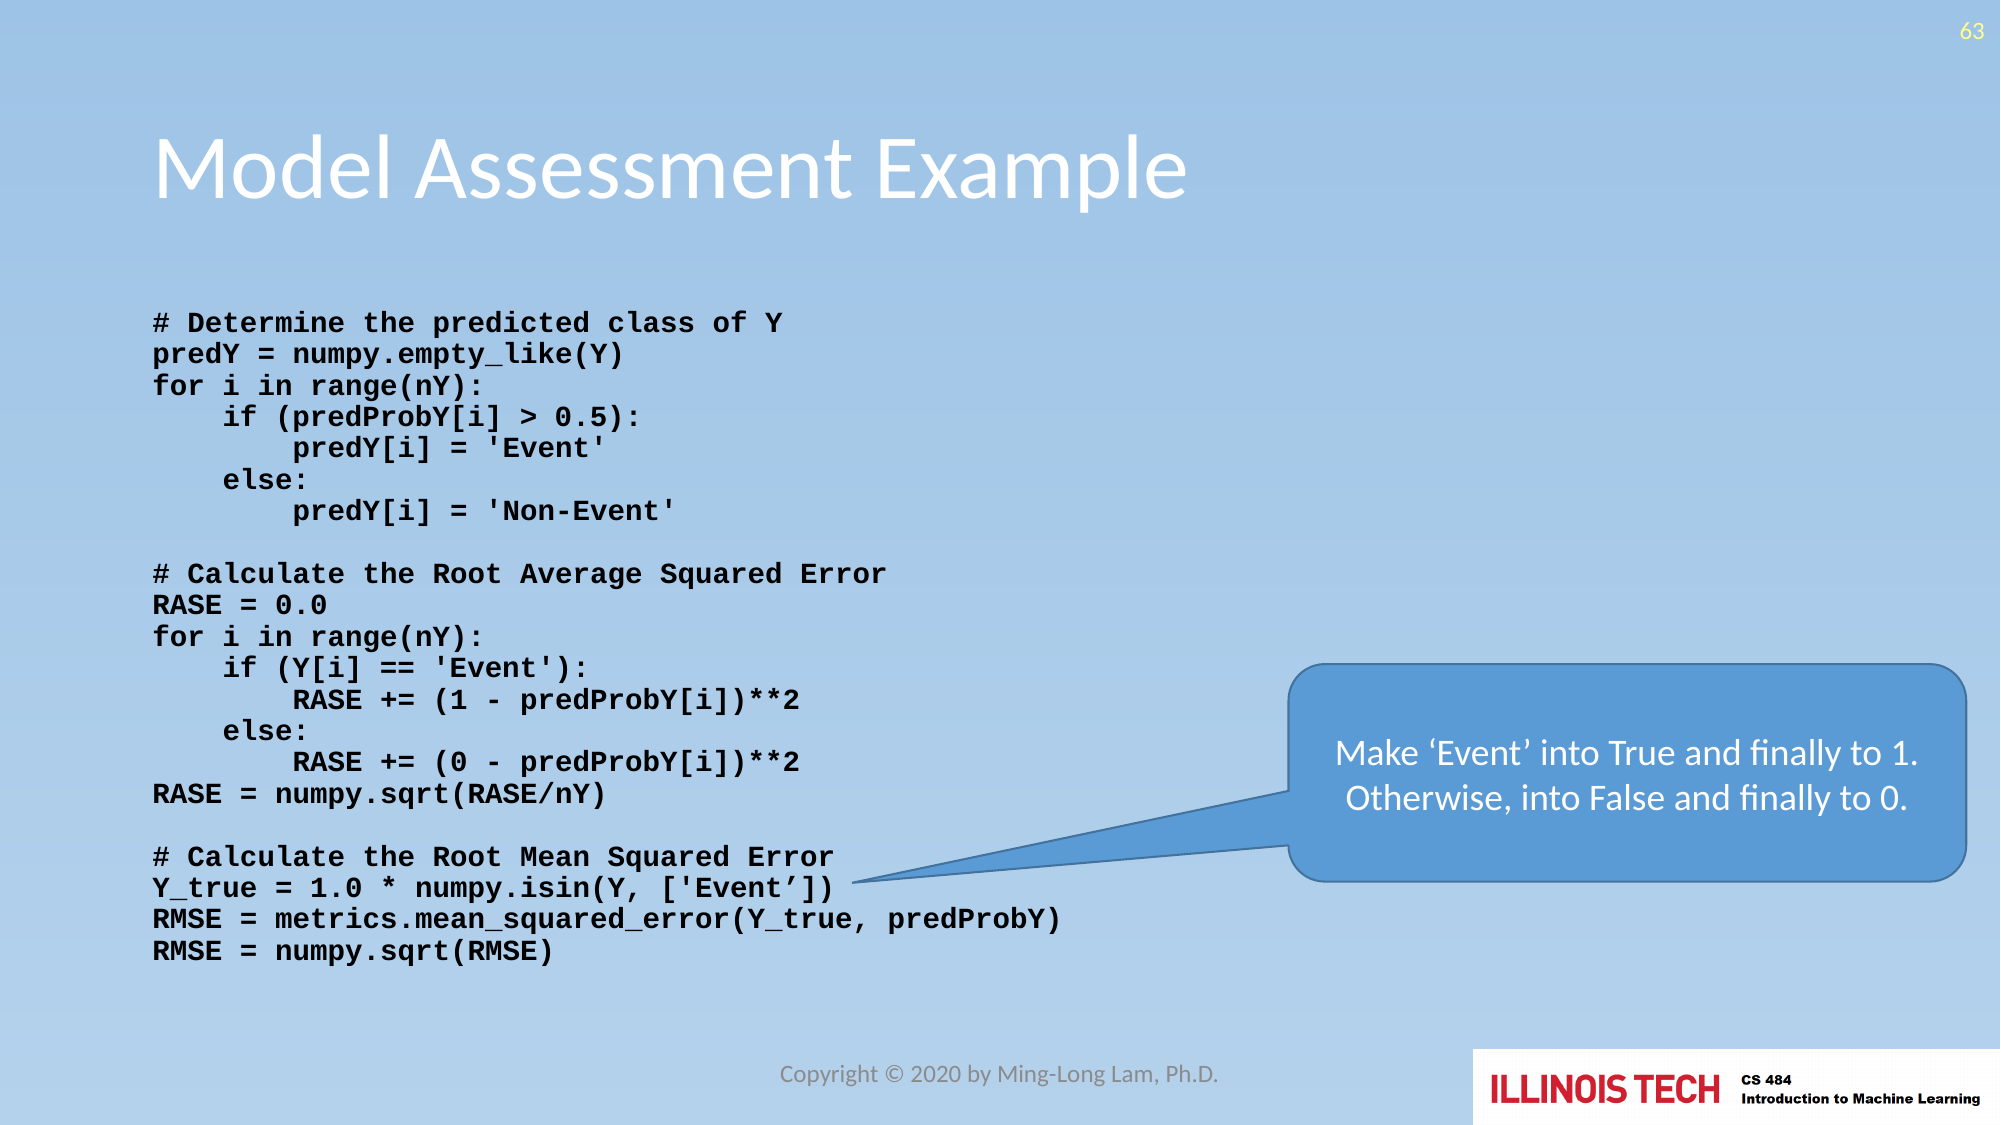

63
# Model Assessment Example
# Determine the predicted class of Y
predY = numpy.empty_like(Y)
for i in range(nY):
    if (predProbY[i] > 0.5):
        predY[i] = 'Event'
    else:
        predY[i] = 'Non-Event'

# Calculate the Root Average Squared Error
RASE = 0.0
for i in range(nY):
    if (Y[i] == 'Event'):
        RASE += (1 - predProbY[i])**2
    else:
        RASE += (0 - predProbY[i])**2
RASE = numpy.sqrt(RASE/nY)

# Calculate the Root Mean Squared Error
Y_true = 1.0 * numpy.isin(Y, ['Event’])
RMSE = metrics.mean_squared_error(Y_true, predProbY)
RMSE = numpy.sqrt(RMSE)
Make ‘Event’ into True and finally to 1.
Otherwise, into False and finally to 0.
Copyright © 2020 by Ming-Long Lam, Ph.D.